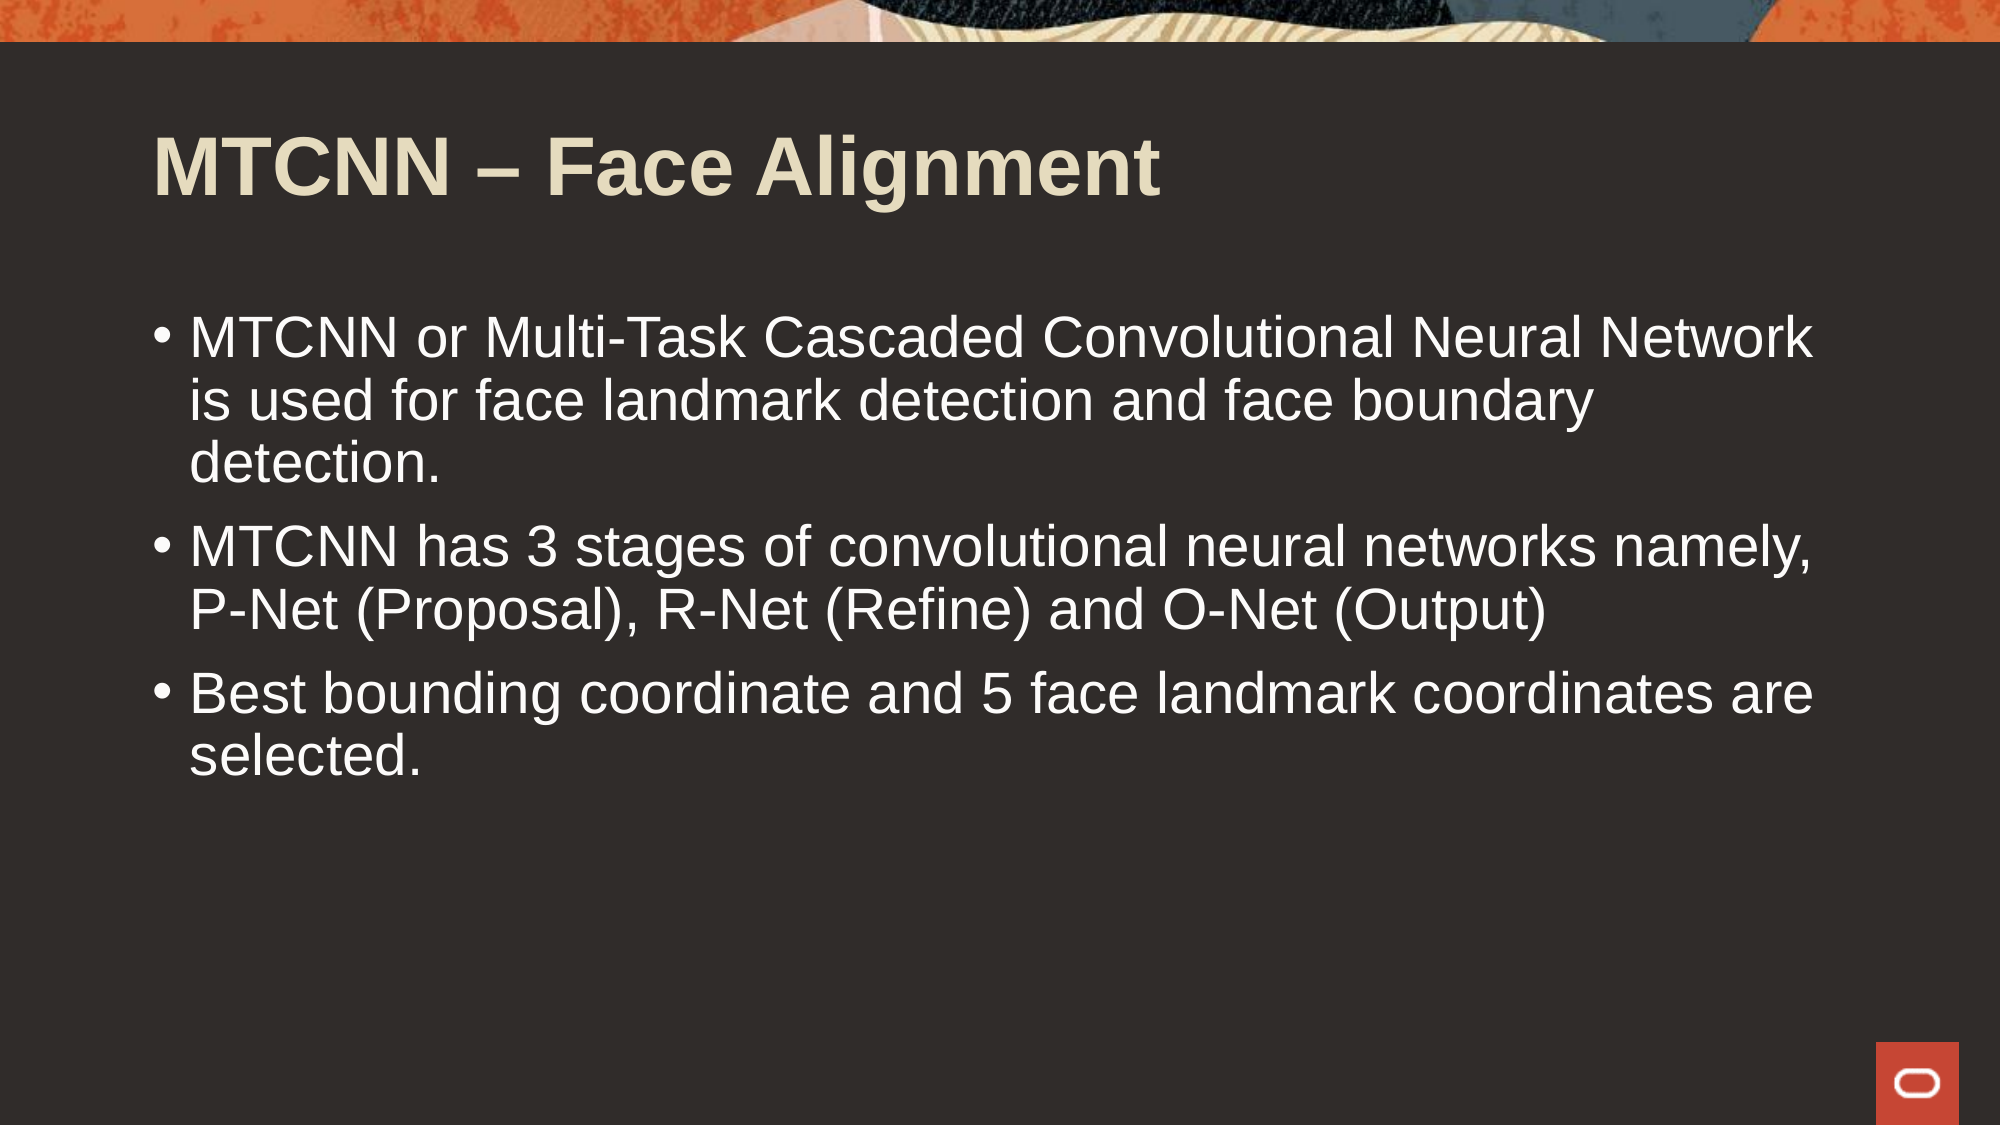

# MTCNN – Face Alignment
MTCNN or Multi-Task Cascaded Convolutional Neural Network is used for face landmark detection and face boundary detection.
MTCNN has 3 stages of convolutional neural networks namely, P-Net (Proposal), R-Net (Refine) and O-Net (Output)
Best bounding coordinate and 5 face landmark coordinates are selected.